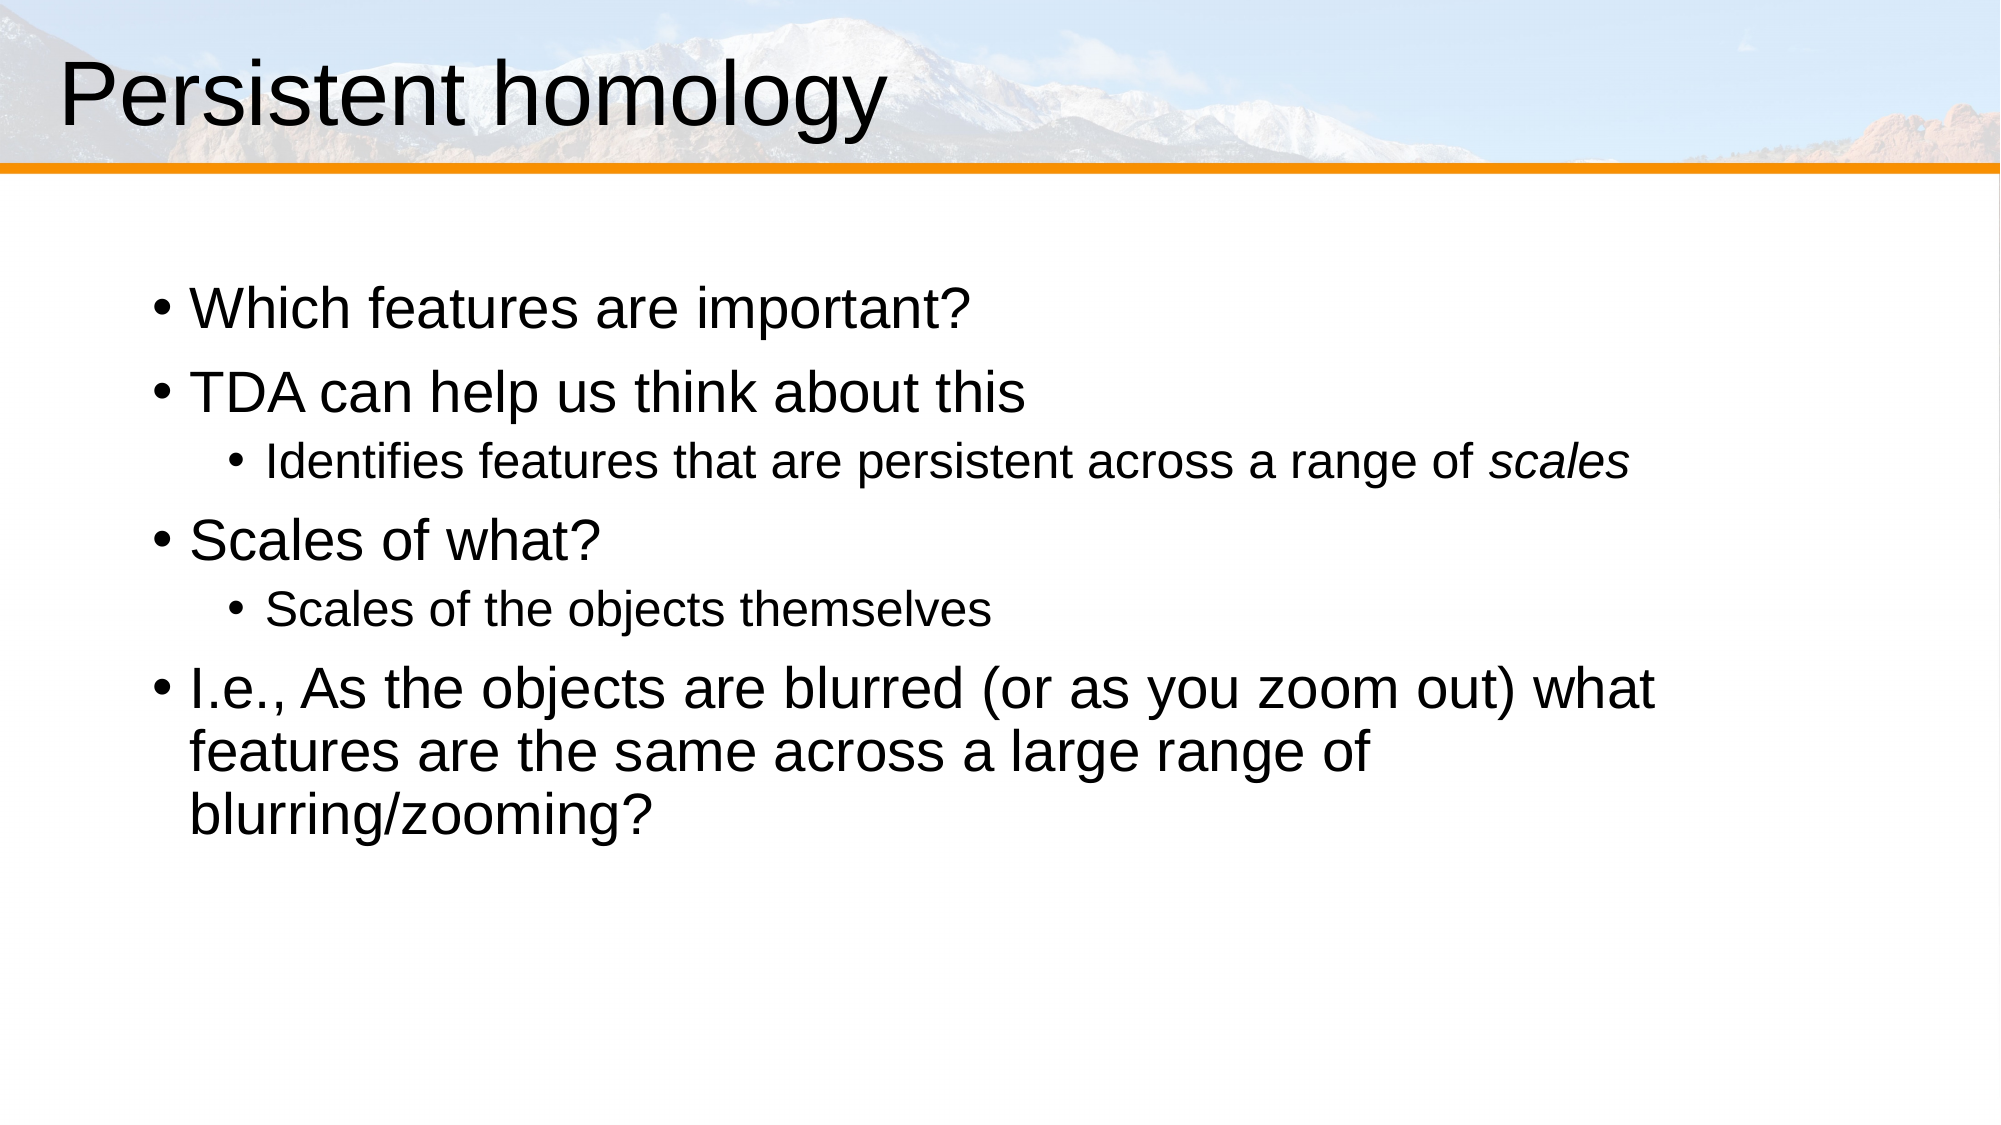

# Persistent homology
Which features are important?
TDA can help us think about this
Identifies features that are persistent across a range of scales
Scales of what?
Scales of the objects themselves
I.e., As the objects are blurred (or as you zoom out) what features are the same across a large range of blurring/zooming?